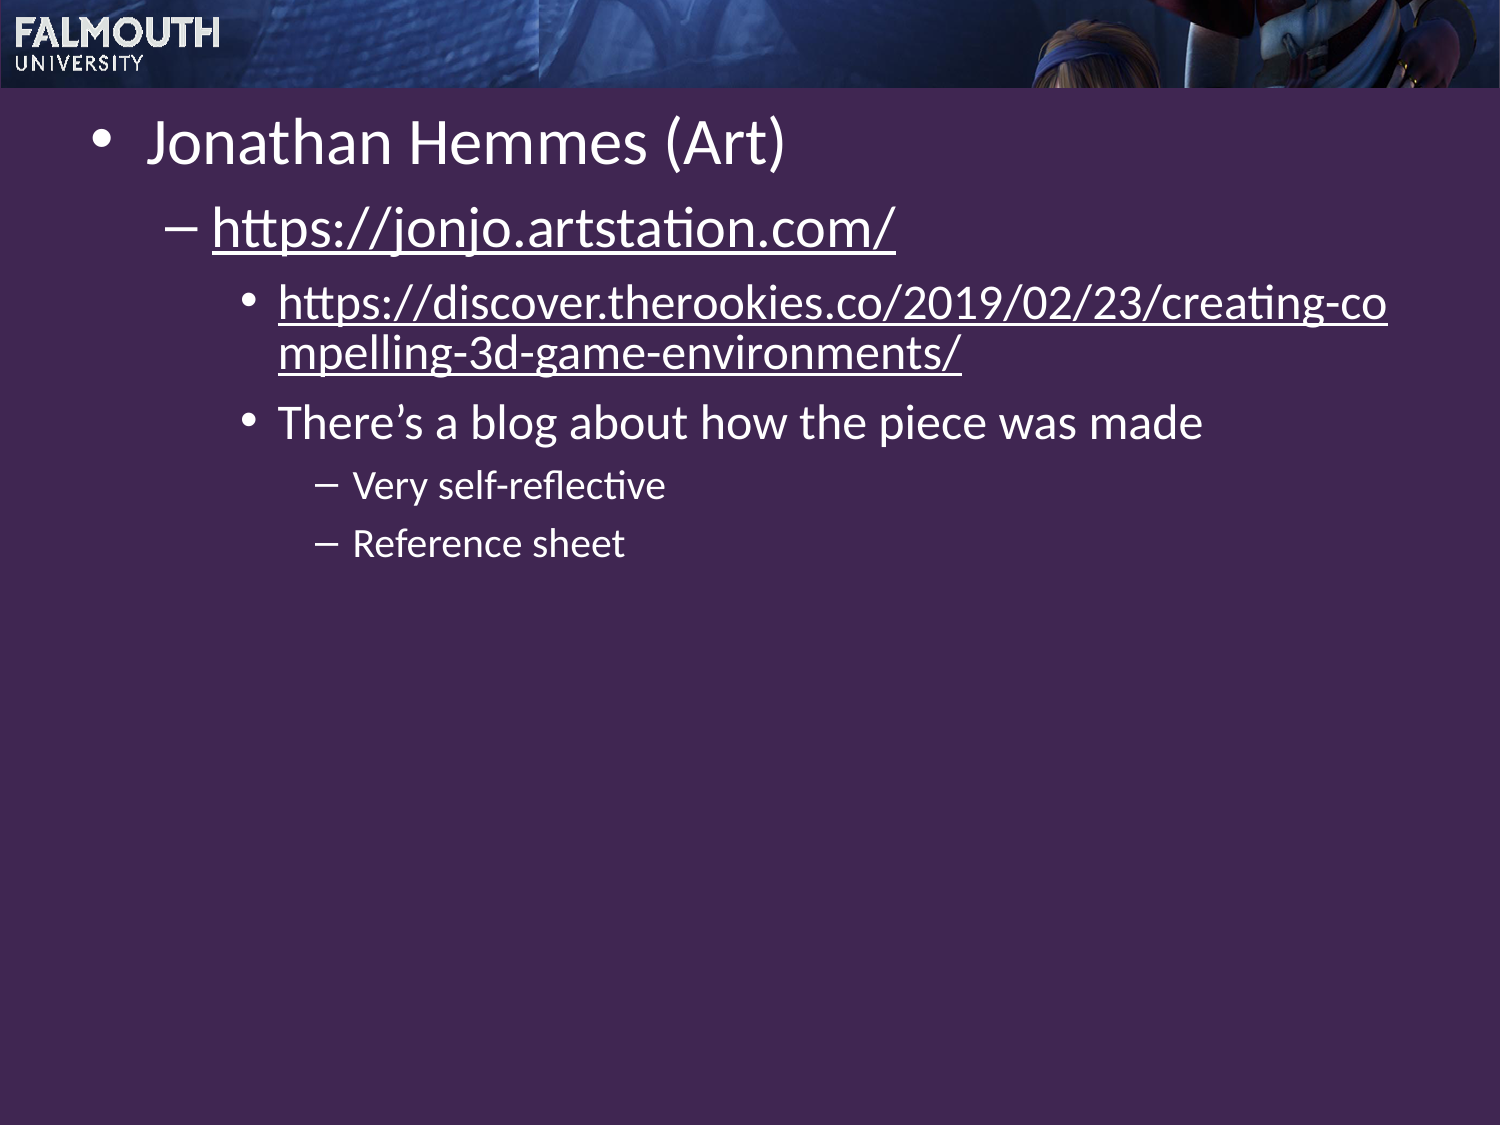

Jonathan Hemmes (Art)
https://jonjo.artstation.com/
https://discover.therookies.co/2019/02/23/creating-compelling-3d-game-environments/
There’s a blog about how the piece was made
Very self-reflective
Reference sheet